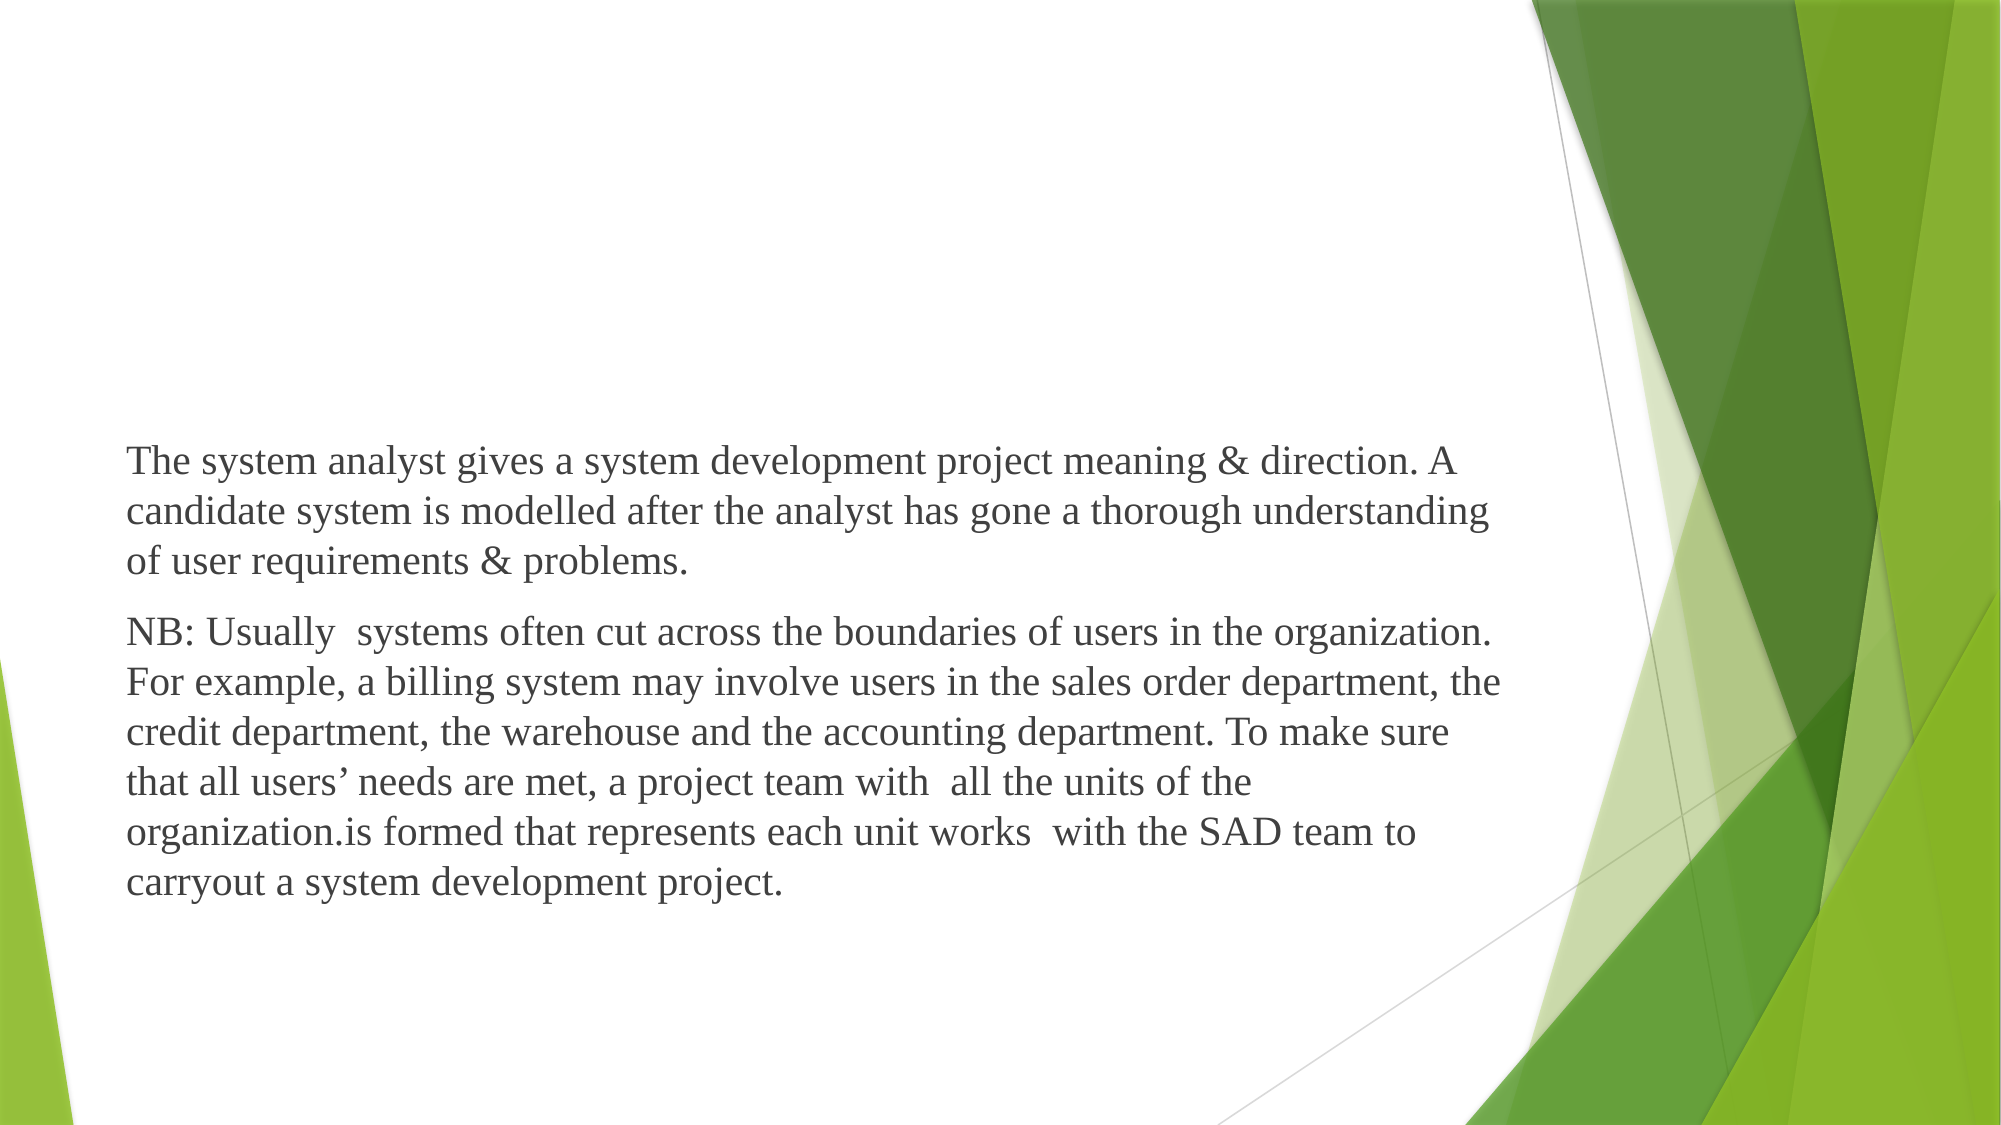

#

The system analyst gives a system development project meaning & direction. A candidate system is modelled after the analyst has gone a thorough understanding of user requirements & problems.
NB: Usually  systems often cut across the boundaries of users in the organization. For example, a billing system may involve users in the sales order department, the credit department, the warehouse and the accounting department. To make sure that all users’ needs are met, a project team with  all the units of the organization.is formed that represents each unit works  with the SAD team to carryout a system development project.